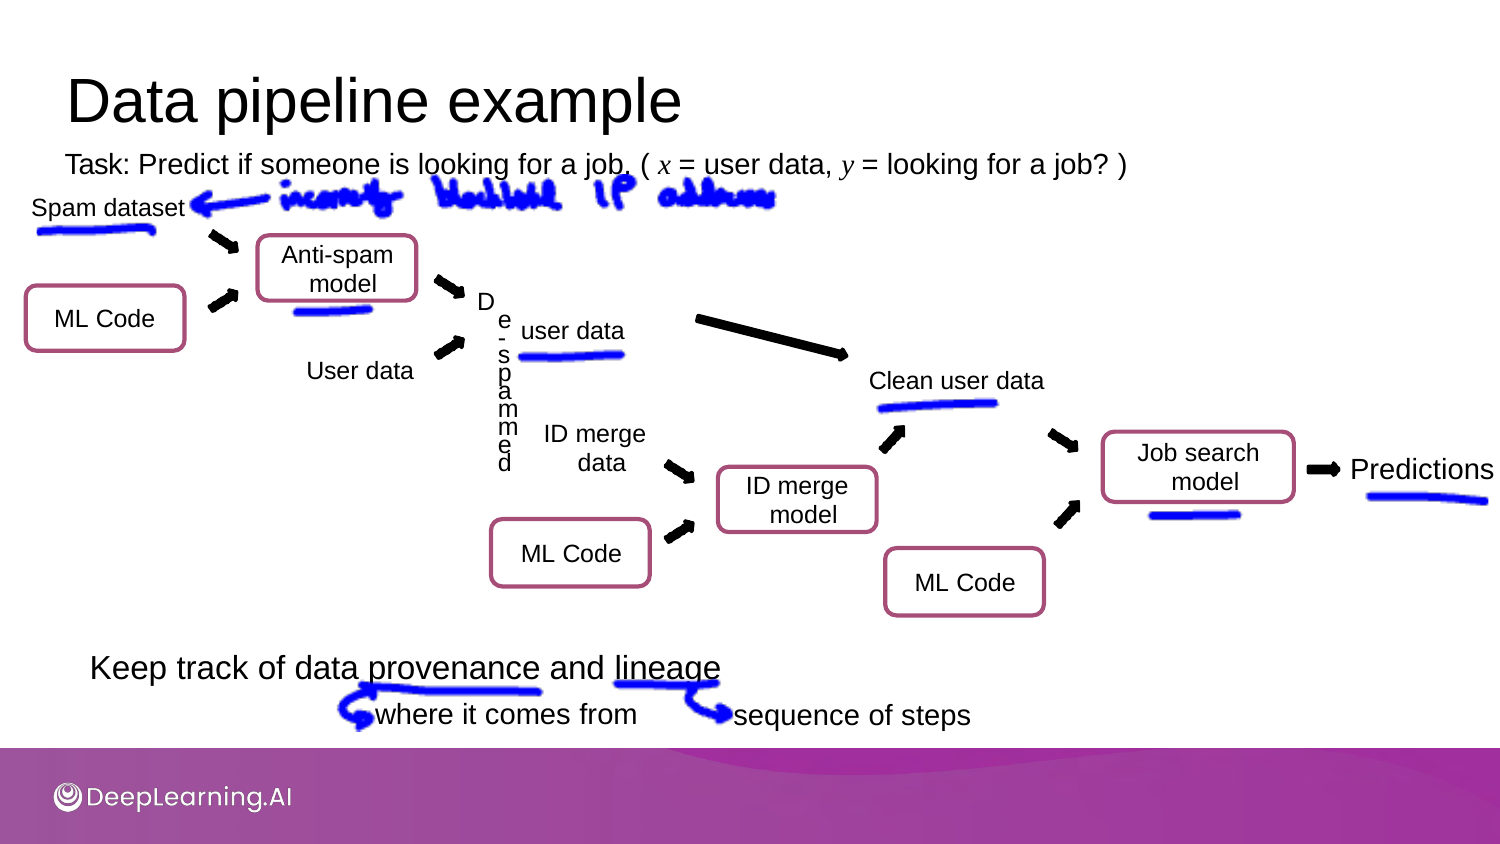

# Data pipeline example
Task: Predict if someone is looking for a job. ( x = user data, y = looking for a job? )
Spam dataset
Anti-spam  model
De-spammed

ML Code
user data

User data
Clean user data
ID merge  data

Job search  model
Predictions

ID merge  model

ML Code

ML Code
Keep track of data provenance and lineage
where it comes from
sequence of steps